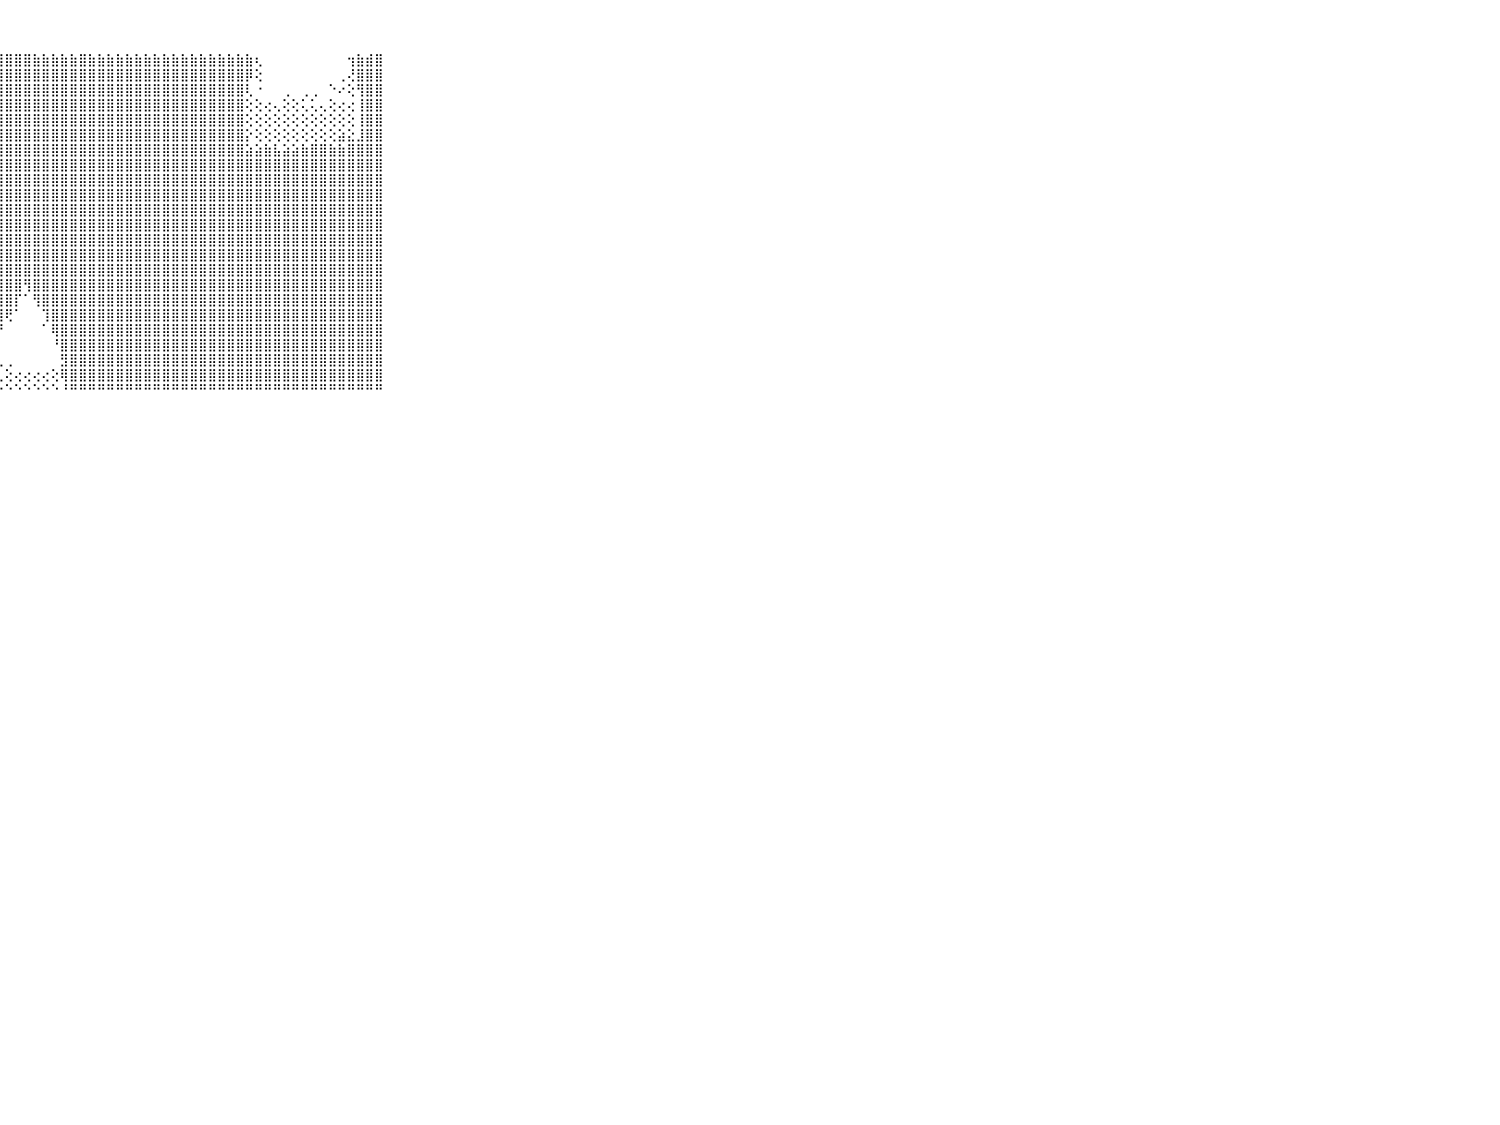

⠀⠀⠀⠀⠀⠀⠀⠀⠀⠀⠀⣷⣷⣷⣿⣿⣿⣿⣿⣿⣿⣿⣿⣿⣿⣿⣿⣿⣿⣿⣿⣷⣷⣷⣷⣷⣿⣷⣷⣷⣷⣷⣷⣷⣷⣷⣷⣷⣷⣷⣷⣷⣷⣷⣷⢆⠀⠀⠀⠀⠀⠀⠀⠀⠀⢲⣷⣾⣿⠀⠀⠀⠀⠀⠀⠀⠀⠀⠀⠀⠀
⠀⠀⠀⠀⠀⠀⠀⠀⠀⠀⠀⣿⣿⣿⣿⣿⣿⣿⣿⣿⣿⣿⣿⣿⣿⣿⣿⣿⣿⣿⣿⣿⣿⣿⣿⣿⣿⣿⣿⣿⣿⣿⣿⣿⣿⣿⣿⣿⣿⣿⣿⣿⣿⣿⡿⢕⠀⠀⠀⠀⠀⠀⠀⠀⢀⢜⣿⣿⣿⠀⠀⠀⠀⠀⠀⠀⠀⠀⠀⠀⠀
⠀⠀⠀⠀⠀⠀⠀⠀⠀⠀⠀⣿⣿⣿⡿⠟⢟⢋⠙⢙⢟⠟⠟⢻⣿⣿⣿⣿⣿⣿⣿⣿⣿⣿⣿⣿⣿⣿⣿⣿⣿⣿⣿⣿⣿⣿⣿⣿⣿⣿⣿⣿⣿⣿⢇⠐⠀⠀⢀⠀⢀⢀⠀⠑⠔⢕⢻⣿⣿⠀⠀⠀⠀⠀⠀⠀⠀⠀⠀⠀⠀
⠀⠀⠀⠀⠀⠀⠀⠀⠀⠀⠀⣿⡿⢏⠄⢔⡕⢕⢕⢜⢕⣴⣕⣼⣿⣿⣿⣿⣿⣿⣿⣿⣿⣿⣿⣿⣿⣿⣿⣿⣿⣿⣿⣿⣿⣿⣿⣿⣿⣿⣿⣿⣿⣿⢕⢕⢔⢄⢕⢕⢅⢅⢄⢕⢔⢔⢸⣿⣿⠀⠀⠀⠀⠀⠀⠀⠀⠀⠀⠀⠀
⠀⠀⠀⠀⠀⠀⠀⠀⠀⠀⠀⢇⠄⠑⢁⢵⢇⢕⣸⣷⢞⢏⠜⢜⢿⣿⣿⣿⣿⣿⣿⣿⣿⣿⣿⣿⣿⣿⣿⣿⣿⣿⣿⣿⣿⣿⣿⣿⣿⣿⣿⣿⣿⣿⢕⢕⢕⢕⢕⢕⢕⢕⢕⢕⢕⢕⢸⣿⣿⠀⠀⠀⠀⠀⠀⠀⠀⠀⠀⠀⠀
⠀⠀⠀⠀⠀⠀⠀⠀⠀⠀⠀⢕⠀⢄⢅⢕⢷⠝⠑⠑⢁⢔⣕⣱⣸⣿⣿⣿⣿⣿⣿⣿⣿⣿⣿⣿⣿⣿⣿⣿⣿⣿⣿⣿⣿⣿⣿⣿⣿⣿⣿⣿⣿⣿⡕⢕⢕⢕⢕⢕⢕⢕⢕⢕⣵⣕⣸⣿⣿⠀⠀⠀⠀⠀⠀⠀⠀⠀⠀⠀⠀
⠀⠀⠀⠀⠀⠀⠀⠀⠀⠀⠀⢕⢑⢣⢕⢁⢁⢀⢀⢀⡼⣼⣿⣿⣿⣿⣿⣿⣿⣿⣿⣿⣿⣿⣿⣿⣿⣿⣿⣿⣿⣿⣿⣿⣿⣿⣿⣿⣿⣿⣿⣿⣿⣿⣵⣵⣷⣧⣵⣵⣷⣿⣿⣷⣷⣿⣿⣿⣿⠀⠀⠀⠀⠀⠀⠀⠀⠀⠀⠀⠀
⠀⠀⠀⠀⠀⠀⠀⠀⠀⠀⠀⢕⢱⣵⣵⣵⣷⣷⣾⣷⣷⣿⣿⣿⣿⣿⣿⣿⣿⣿⣿⣿⣿⣿⣿⣿⣿⣿⣿⣿⣿⣿⣿⣿⣿⣿⣿⣿⣿⣿⣿⣿⣿⣿⣿⣿⣿⣿⣿⣿⣿⣿⣿⣿⣿⣿⣿⣿⣿⠀⠀⠀⠀⠀⠀⠀⠀⠀⠀⠀⠀
⠀⠀⠀⠀⠀⠀⠀⠀⠀⠀⠀⢕⢕⢻⣿⣿⣿⣿⣿⣿⣿⣿⣿⣿⣿⣿⣿⣿⣿⣿⣿⣿⣿⣿⣿⣿⣿⣿⣿⣿⣿⣿⣿⣿⣿⣿⣿⣿⣿⣿⣿⣿⣿⣿⣿⣿⣿⣿⣿⣿⣿⣿⣿⣿⣿⣿⣿⣿⣿⠀⠀⠀⠀⠀⠀⠀⠀⠀⠀⠀⠀
⠀⠀⠀⠀⠀⠀⠀⠀⠀⠀⠀⡕⢕⢸⣿⣿⣿⣿⣿⣿⣿⣿⣿⣿⣿⣿⣿⣿⣿⣿⣿⣿⣿⣿⣿⣿⣿⣿⣿⣿⣿⣿⣿⣿⣿⣿⣿⣿⣿⣿⣿⣿⣿⣿⣿⣿⣿⣿⣿⣿⣿⣿⣿⣿⣿⣿⣿⣿⣿⠀⠀⠀⠀⠀⠀⠀⠀⠀⠀⠀⠀
⠀⠀⠀⠀⠀⠀⠀⠀⠀⠀⠀⣷⡕⢜⣿⣿⣿⣿⣿⣿⣿⣿⣿⣿⢿⢟⢻⣿⣿⣿⣿⣿⣿⣿⣿⣿⣿⣿⣿⣿⣿⣿⣿⣿⣿⣿⣿⣿⣿⣿⣿⣿⣿⣿⣿⣿⣿⣿⣿⣿⣿⣿⣿⣿⣿⣿⣿⣿⣿⠀⠀⠀⠀⠀⠀⠀⠀⠀⠀⠀⠀
⠀⠀⠀⠀⠀⠀⠀⠀⠀⠀⠀⣿⣿⣕⢻⣿⣿⡿⣟⣹⣼⣿⣿⣿⣿⣿⣿⣿⣿⣿⣿⣿⣿⣿⣿⣿⣿⣿⣿⣿⣿⣿⣿⣿⣿⣿⣿⣿⣿⣿⣿⣿⣿⣿⣿⣿⣿⣿⣿⣿⣿⣿⣿⣿⣿⣿⣿⣿⣿⠀⠀⠀⠀⠀⠀⠀⠀⠀⠀⠀⠀
⠀⠀⠀⠀⠀⠀⠀⠀⠀⠀⠀⣿⣿⣿⣿⣿⣿⣿⣿⣿⣿⣿⣿⣿⣿⣿⣿⣿⣿⣿⣿⣿⣿⣿⣿⣿⣿⣿⣿⣿⣿⣿⣿⣿⣿⣿⣿⣿⣿⣿⣿⣿⣿⣿⣿⣿⣿⣿⣿⣿⣿⣿⣿⣿⣿⣿⣿⣿⣿⠀⠀⠀⠀⠀⠀⠀⠀⠀⠀⠀⠀
⠀⠀⠀⠀⠀⠀⠀⠀⠀⠀⠀⣿⣿⣿⣿⣿⣿⣿⣿⣿⣿⣿⣿⣿⣿⣟⣿⣿⣿⣿⣿⣿⣿⣿⣿⣿⣿⣿⣿⣿⣿⣿⣿⣿⣿⣿⣿⣿⣿⣿⣿⣿⣿⣿⣿⣿⣿⣿⣿⣿⣿⣿⣿⣿⣿⣿⣿⣿⣿⠀⠀⠀⠀⠀⠀⠀⠀⠀⠀⠀⠀
⠀⠀⠀⠀⠀⠀⠀⠀⠀⠀⠀⣿⣿⣿⣿⣿⣿⣿⣿⣿⣿⣿⣿⣿⣿⣿⣿⢿⣿⣿⣿⣿⣿⣿⣿⣿⣿⣿⣿⣿⣿⣿⣿⣿⣿⣿⣿⣿⣿⣿⣿⣿⣿⣿⣿⣿⣿⣿⣿⣿⣿⣿⣿⣿⣿⣿⣿⣿⣿⠀⠀⠀⠀⠀⠀⠀⠀⠀⠀⠀⠀
⠀⠀⠀⠀⠀⠀⠀⠀⠀⠀⠀⣿⣿⣿⣿⣿⣿⢿⣿⣿⣿⣟⣟⣝⣽⣽⣴⣿⣿⣿⢻⣿⣿⣿⣿⣿⣿⣿⣿⣿⣿⣿⣿⣿⣿⣿⣿⣿⣿⣿⣿⣿⣿⣿⣿⣿⣿⣿⣿⣿⣿⣿⣿⣿⣿⣿⣿⣿⣿⠀⠀⠀⠀⠀⠀⠀⠀⠀⠀⠀⠀
⠀⠀⠀⠀⠀⠀⠀⠀⠀⠀⠀⣿⣿⣿⣿⣿⣿⡕⣿⣿⣿⣿⣿⣿⣿⣿⣿⣿⣿⡏⠁⢻⣿⣿⣿⣿⣿⣿⣿⣿⣿⣿⣿⣿⣿⣿⣿⣿⣿⣿⣿⣿⣿⣿⣿⣿⣿⣿⣿⣿⣿⣿⣿⣿⣿⣿⣿⣿⣿⠀⠀⠀⠀⠀⠀⠀⠀⠀⠀⠀⠀
⠀⠀⠀⠀⠀⠀⠀⠀⠀⠀⠀⣿⣿⣿⣿⣿⣿⣧⡜⢻⣿⣿⣿⣿⣿⣿⣿⣿⢟⠁⠀⠀⢹⣿⣿⣿⣿⣿⣿⣿⣿⣿⣿⣿⣿⣿⣿⣿⣿⣿⣿⣿⣿⣿⣿⣿⣿⣿⣿⣿⣿⣿⣿⣿⣿⣿⣿⣿⣿⠀⠀⠀⠀⠀⠀⠀⠀⠀⠀⠀⠀
⠀⠀⠀⠀⠀⠀⠀⠀⠀⠀⠀⣿⣿⣿⣿⣿⣿⣿⣷⣕⢜⢝⠎⠙⠙⠋⠙⠙⠀⠀⠀⠀⠁⢿⣿⣿⣿⣿⣿⣿⣿⣿⣿⣿⣿⣿⣿⣿⣿⣿⣿⣿⣿⣿⣿⣿⣿⣿⣿⣿⣿⣿⣿⣿⣿⣿⣿⣿⣿⠀⠀⠀⠀⠀⠀⠀⠀⠀⠀⠀⠀
⠀⠀⠀⠀⠀⠀⠀⠀⠀⠀⠀⣿⣿⣿⣿⣿⣿⣿⣿⣿⣇⢀⠁⠀⠀⠀⠀⠀⠀⠀⠀⠀⠀⠘⣿⣿⣿⣿⣿⣿⣿⣿⣿⣿⣿⣿⣿⣿⣿⣿⣿⣿⣿⣿⣿⣿⣿⣿⣿⣿⣿⣿⣿⣿⣿⣿⣿⣿⣿⠀⠀⠀⠀⠀⠀⠀⠀⠀⠀⠀⠀
⠀⠀⠀⠀⠀⠀⠀⠀⠀⠀⠀⣿⣿⣿⣿⣿⣿⣿⣿⣿⣿⡇⠀⢄⢀⢀⢄⢀⢀⠀⠀⠀⠀⠀⣻⣿⣿⣿⣿⣿⣿⣿⣿⣿⣿⣿⣿⣿⣿⣿⣿⣿⣿⣿⣿⣿⣿⣿⣿⣿⣿⣿⣿⣿⣿⣿⣿⣿⣿⠀⠀⠀⠀⠀⠀⠀⠀⠀⠀⠀⠀
⠀⠀⠀⠀⠀⠀⠀⠀⠀⠀⠀⣿⣿⣿⣿⣿⣿⣿⣿⣿⣿⣷⣄⡕⢕⢕⠕⢅⢕⢔⢔⢔⢔⢕⢿⣿⣿⣿⣿⣿⣿⣿⣿⣿⣿⣿⣿⣿⣿⣿⣿⣿⣿⣿⣿⣿⣿⣿⣿⣿⣿⣿⣿⣿⣿⣿⣿⣿⣿⠀⠀⠀⠀⠀⠀⠀⠀⠀⠀⠀⠀
⠀⠀⠀⠀⠀⠀⠀⠀⠀⠀⠀⠛⠛⠛⠛⠛⠛⠛⠛⠛⠛⠛⠛⠛⠓⠑⠑⠑⠑⠑⠑⠑⠑⠑⠘⠛⠛⠛⠛⠛⠛⠛⠛⠛⠛⠛⠛⠛⠛⠛⠛⠛⠛⠛⠛⠛⠛⠛⠛⠛⠛⠛⠛⠛⠛⠛⠛⠛⠛⠀⠀⠀⠀⠀⠀⠀⠀⠀⠀⠀⠀